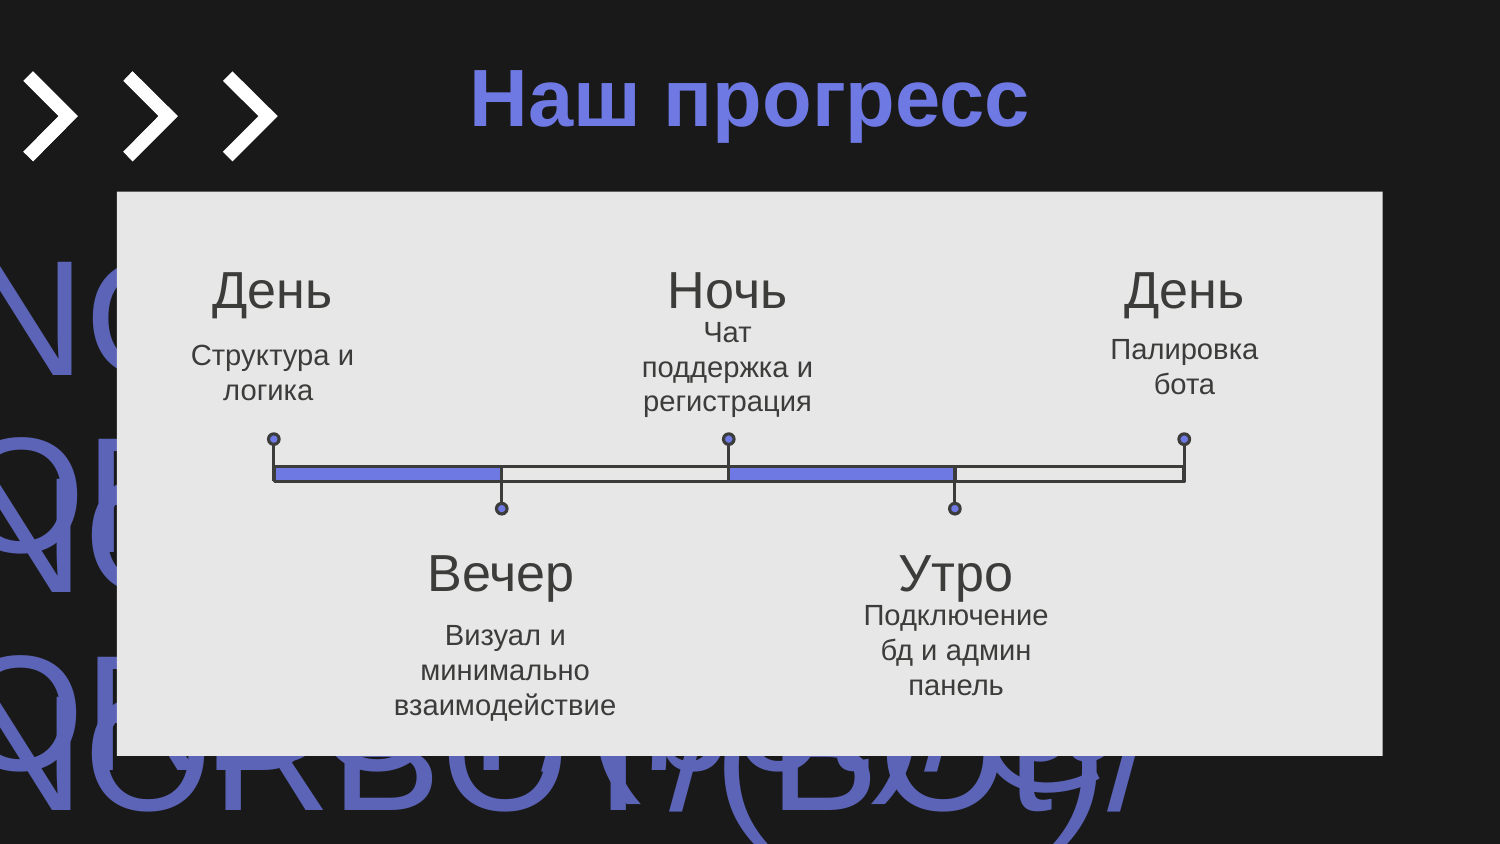

# Наш прогресс

День
Ночь
День
Чат поддержка и регистрация
Палировка бота
Структура и логика

Вечер
Утро
Подключение бд и админ панель
Визуал и минимально взаимодействие